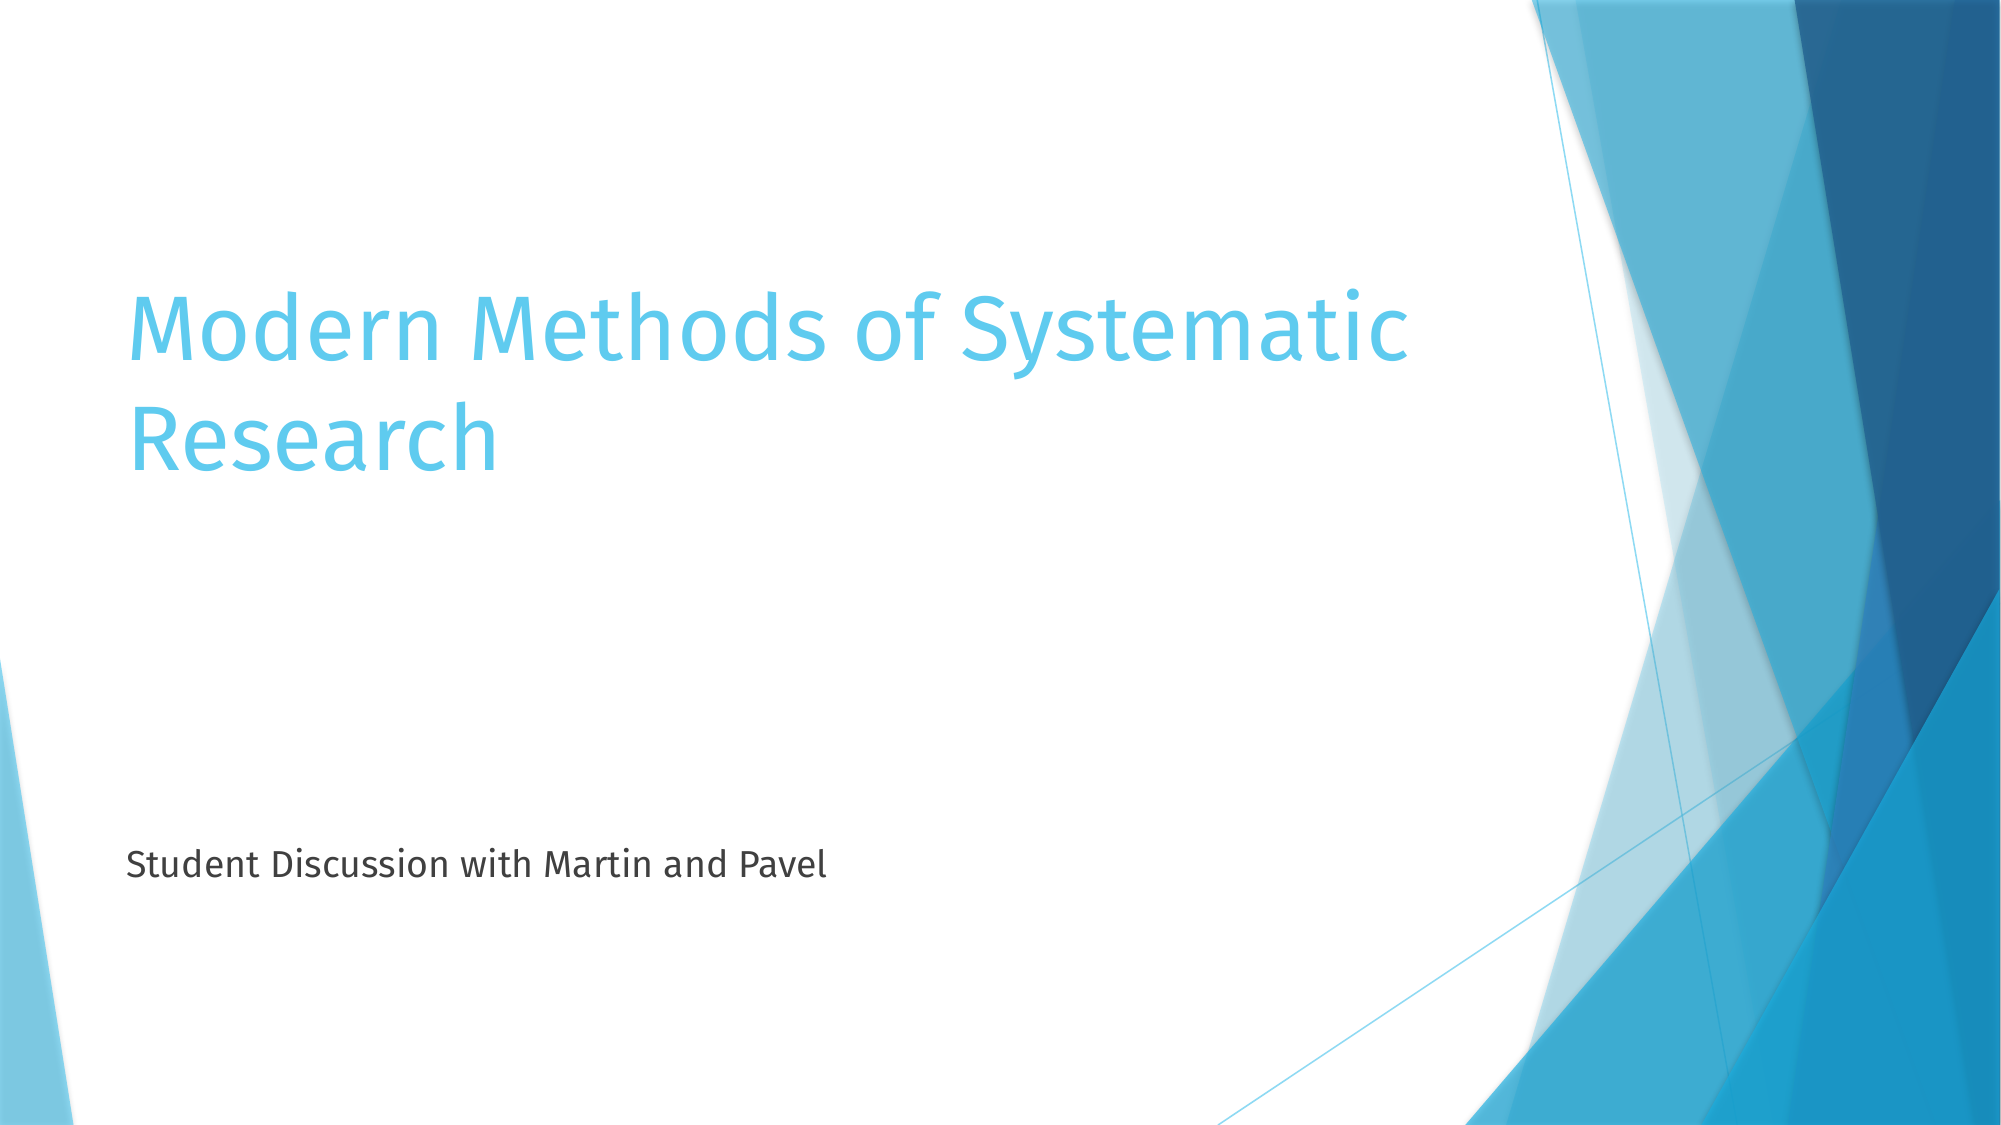

# Modern Methods of Systematic Research
Student Discussion with Martin and Pavel